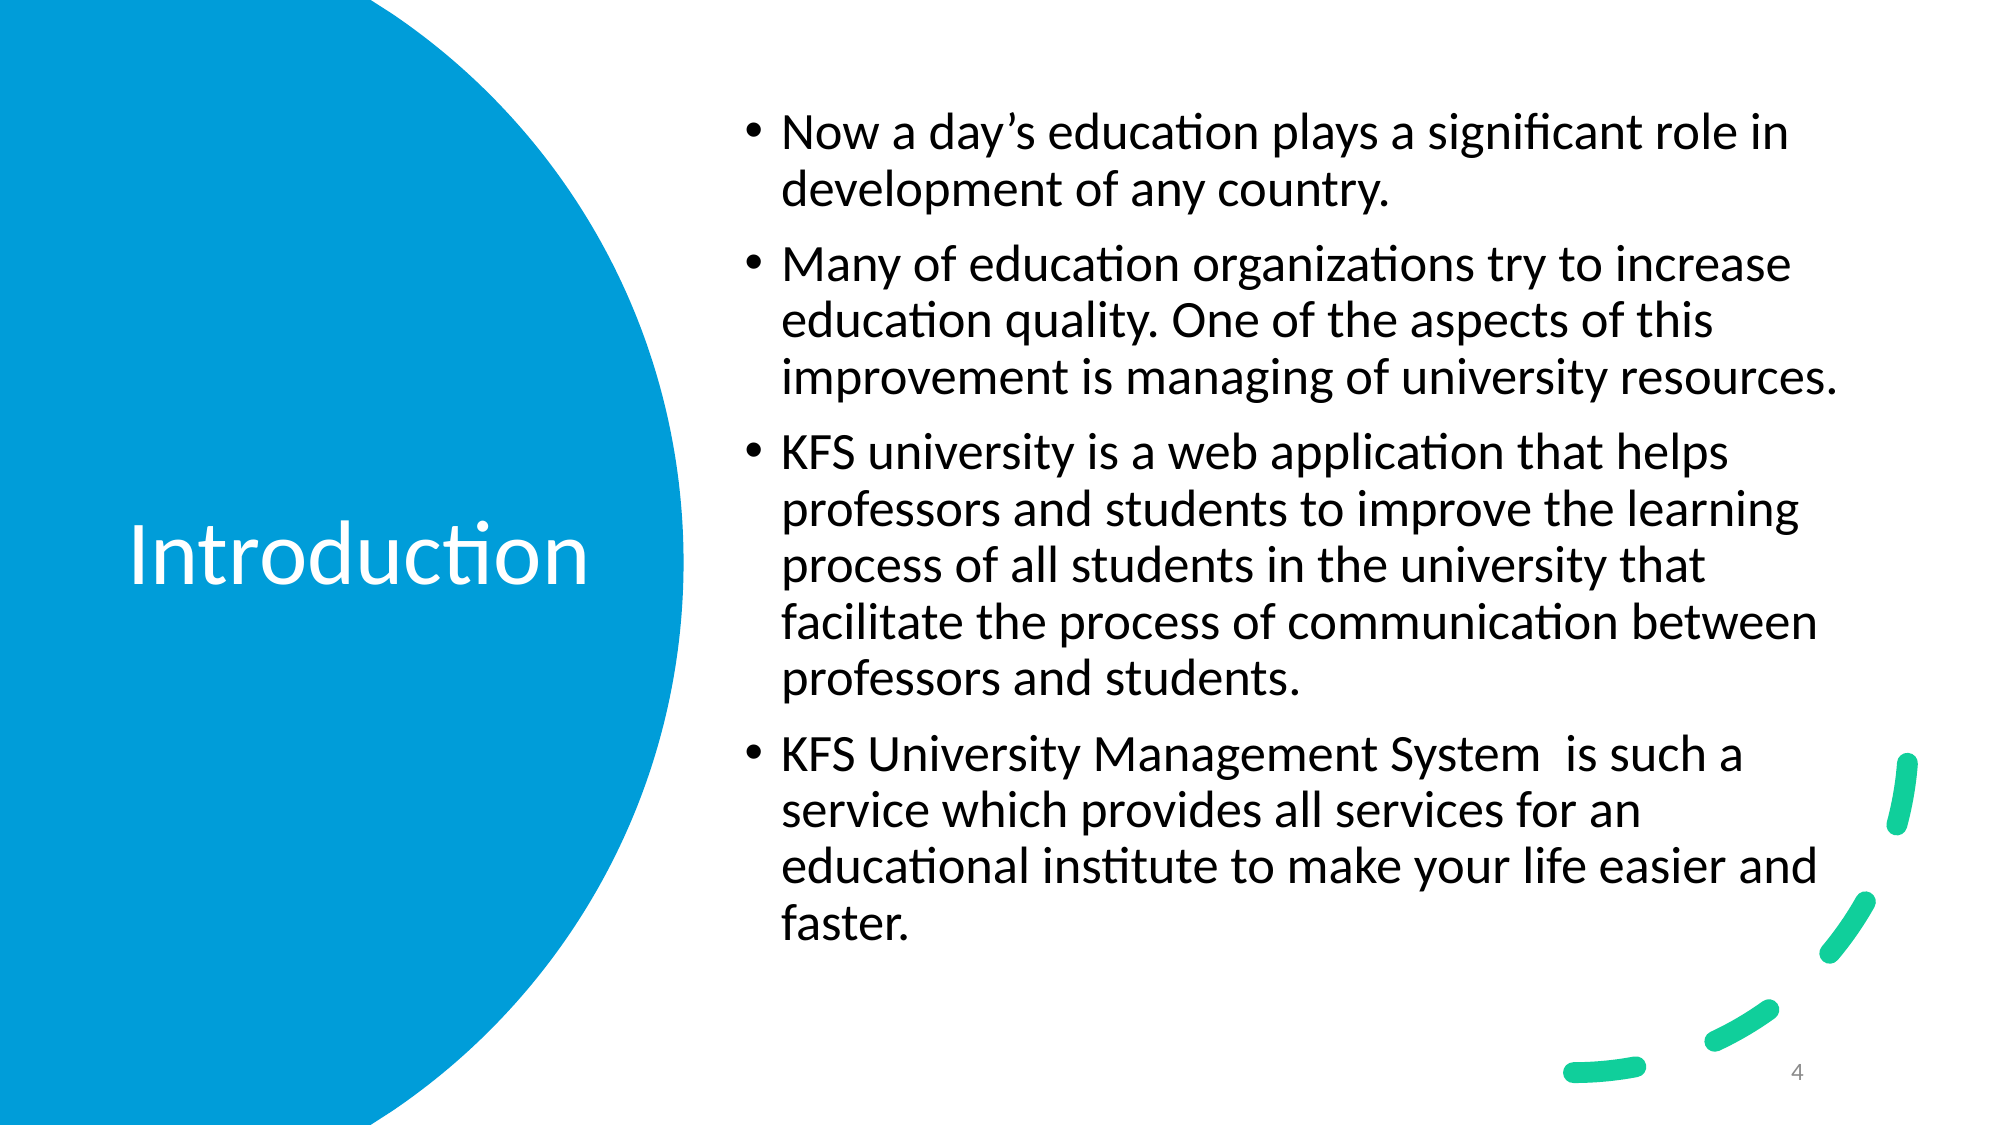

Now a day’s education plays a significant role in development of any country.
Many of education organizations try to increase education quality. One of the aspects of this improvement is managing of university resources.
KFS university is a web application that helps professors and students to improve the learning process of all students in the university that facilitate the process of communication between professors and students.
KFS University Management System  is such a service which provides all services for an educational institute to make your life easier and faster.

# Introduction

4